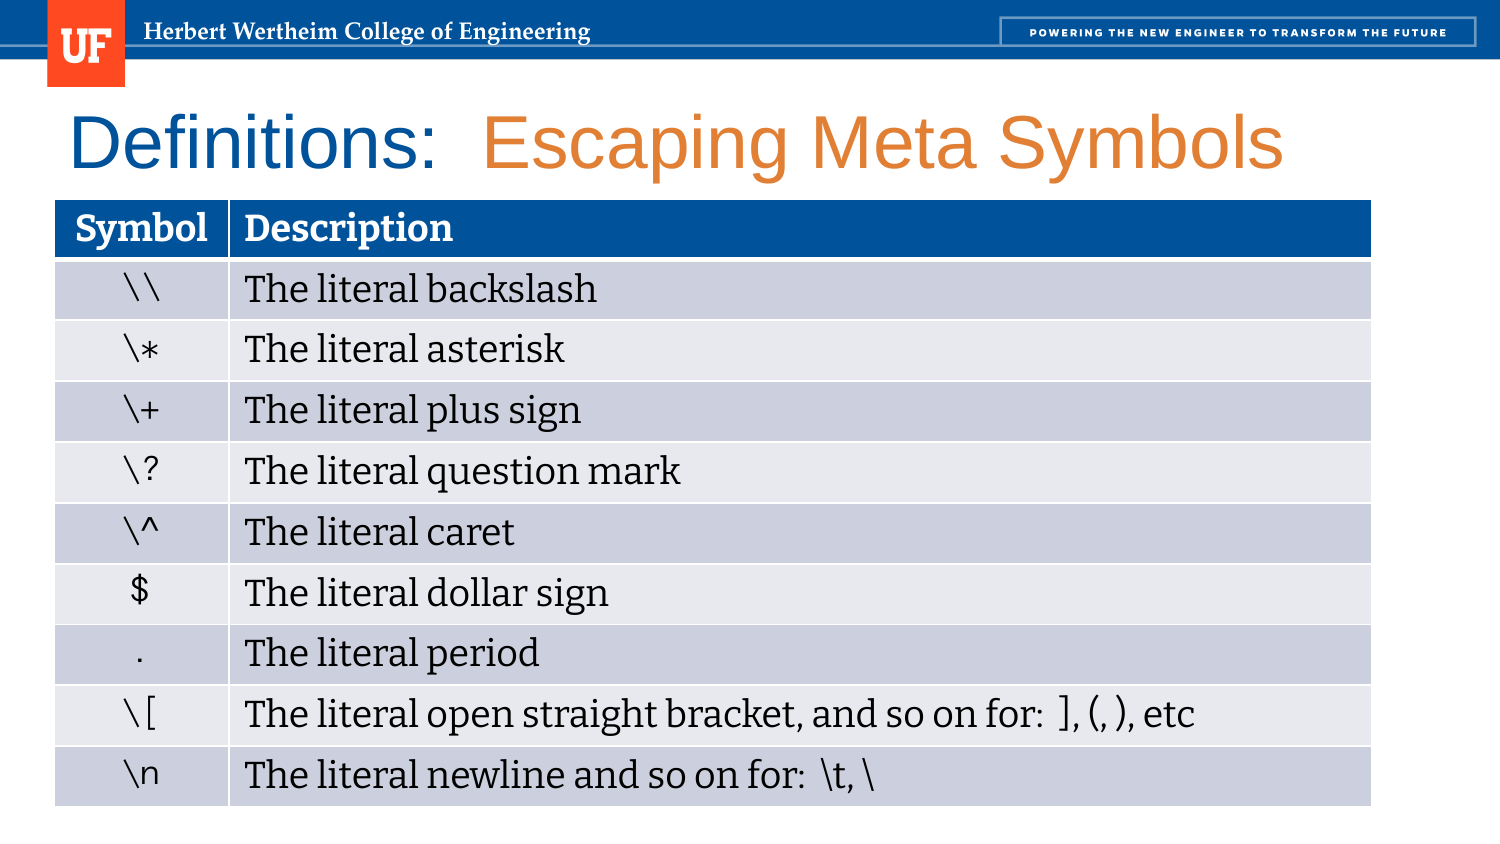

# Definitions:  Escaping Meta Symbols
| Symbol | Description |
| --- | --- |
| \\ | The literal backslash |
| \\* | The literal asterisk |
| \+ | The literal plus sign |
| \? | The literal question mark |
| \^ | The literal caret |
| $ | The literal dollar sign |
| . | The literal period |
| \[ | The literal open straight bracket, and so on for: ], (, ), etc |
| \n | The literal newline and so on for: \t, \ |